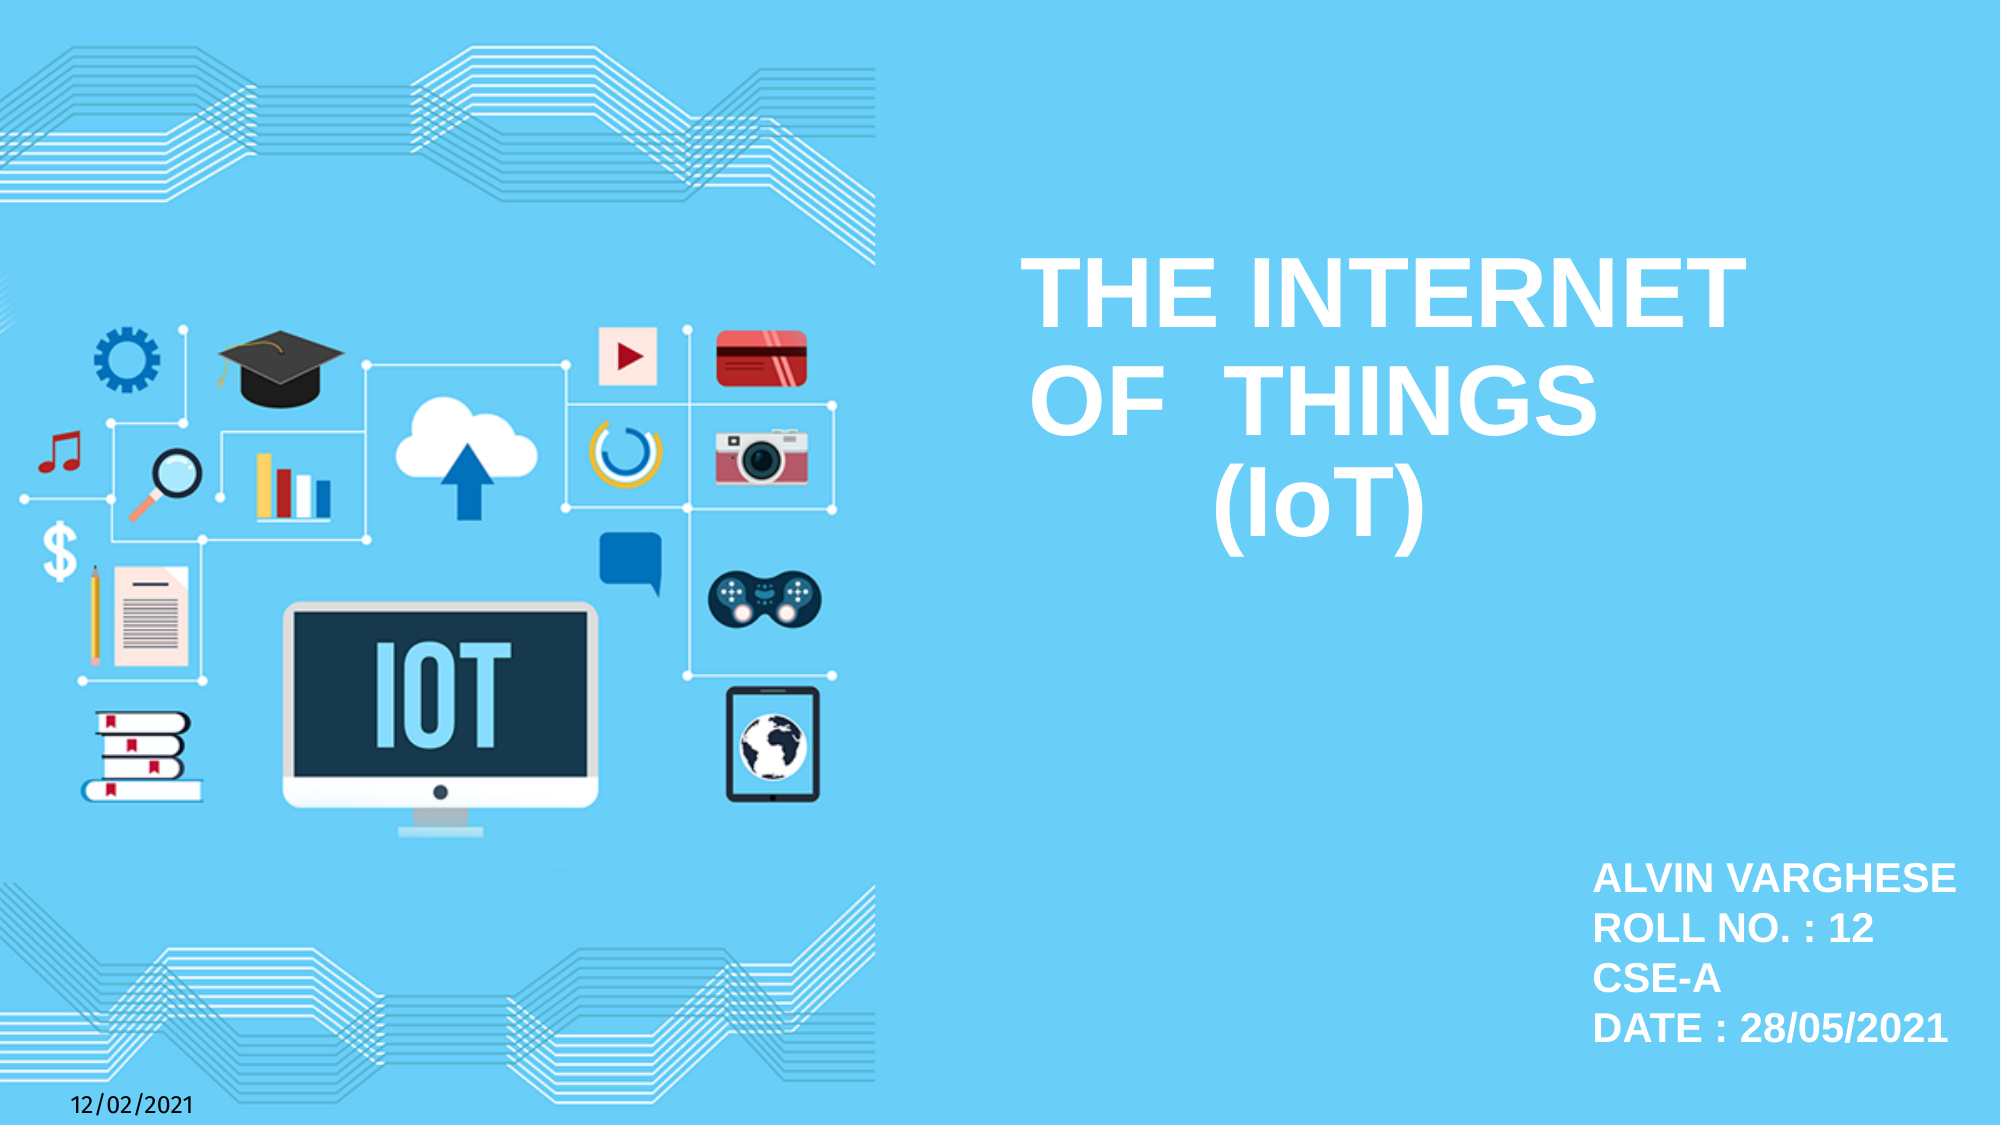

# THE INTERNET OF  THINGS
(IoT)
ALVIN VARGHESE
ROLL NO. : 12
CSE-A
DATE : 28/05/2021
12/02/2021